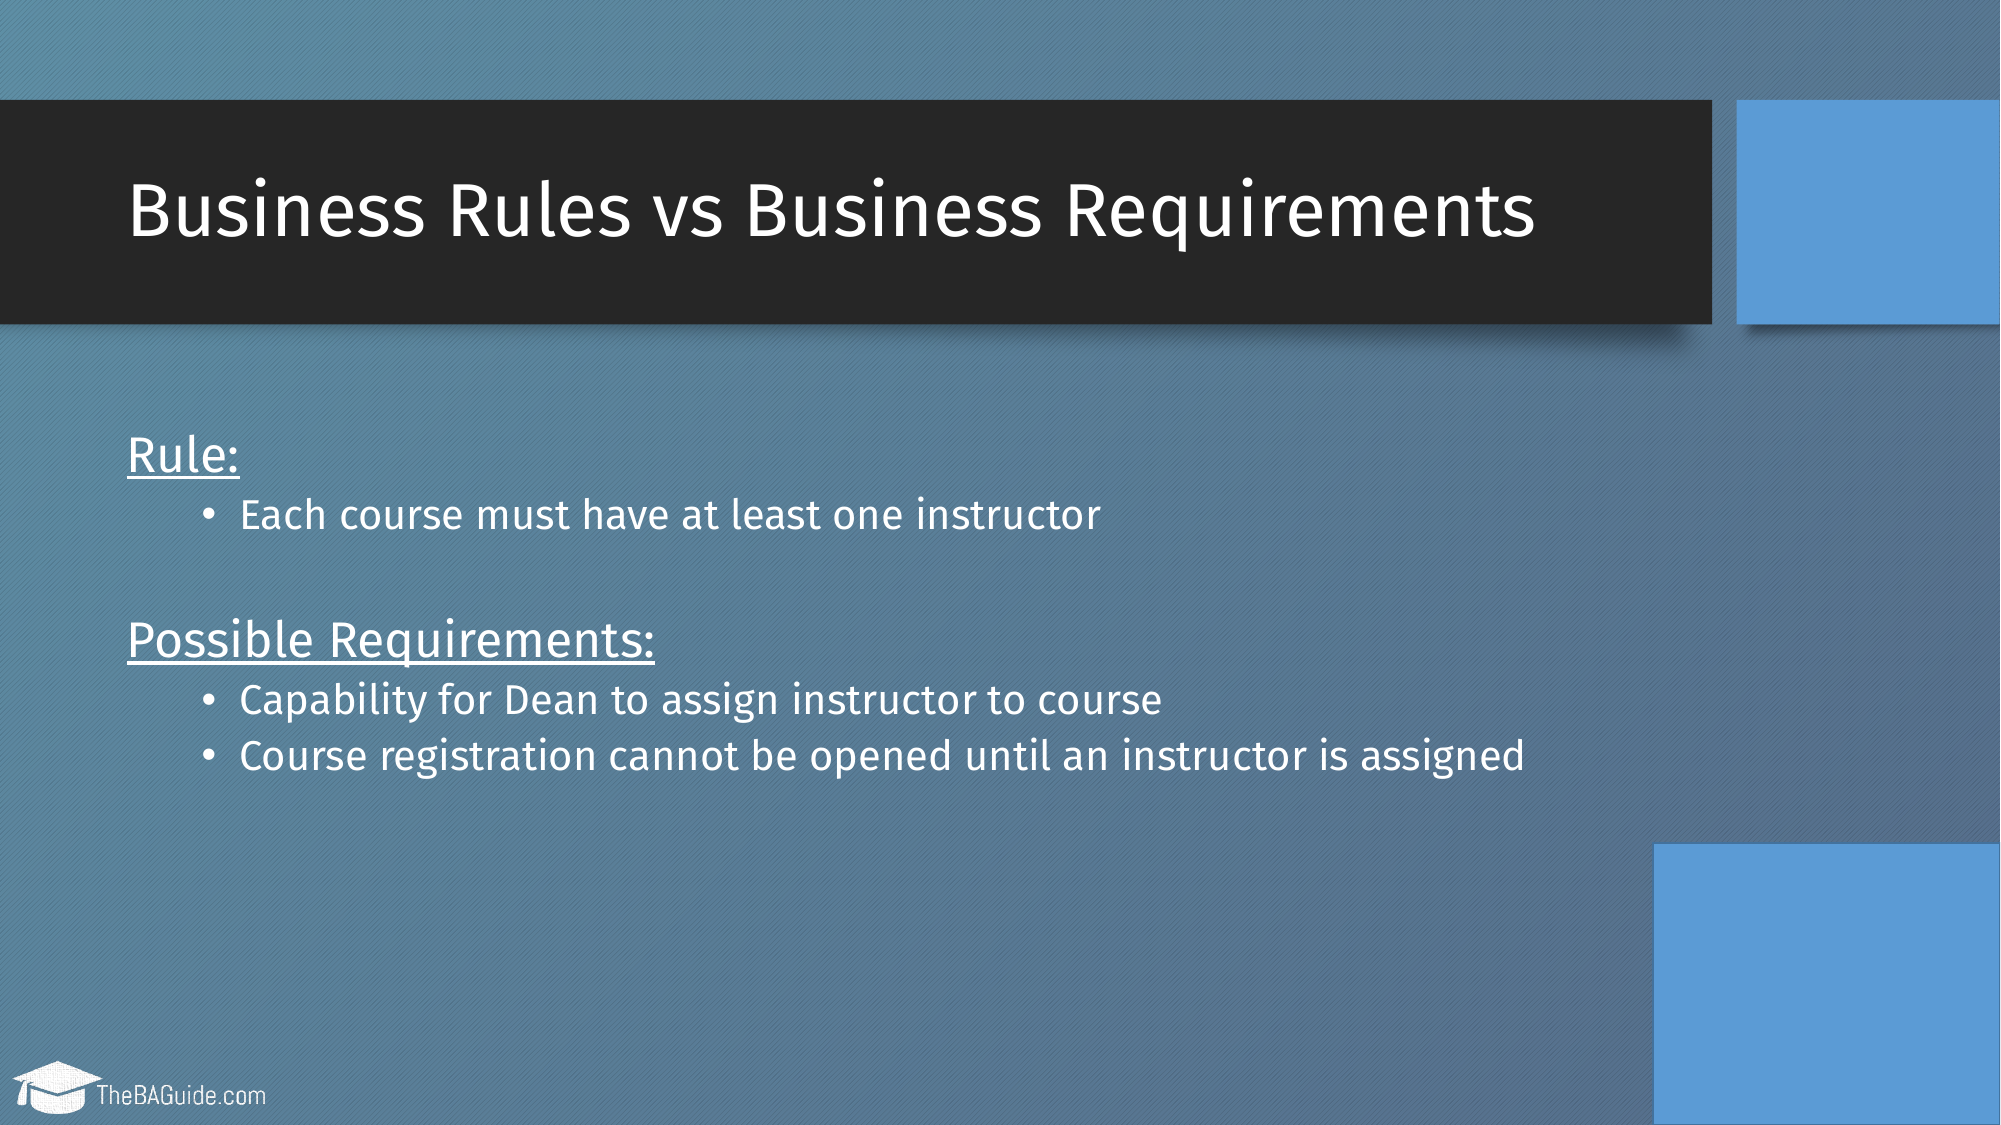

# Business Rules vs Business Requirements

Rule:
Each course must have at least one instructor

Possible Requirements:
Capability for Dean to assign instructor to course
Course registration cannot be opened until an instructor is assigned